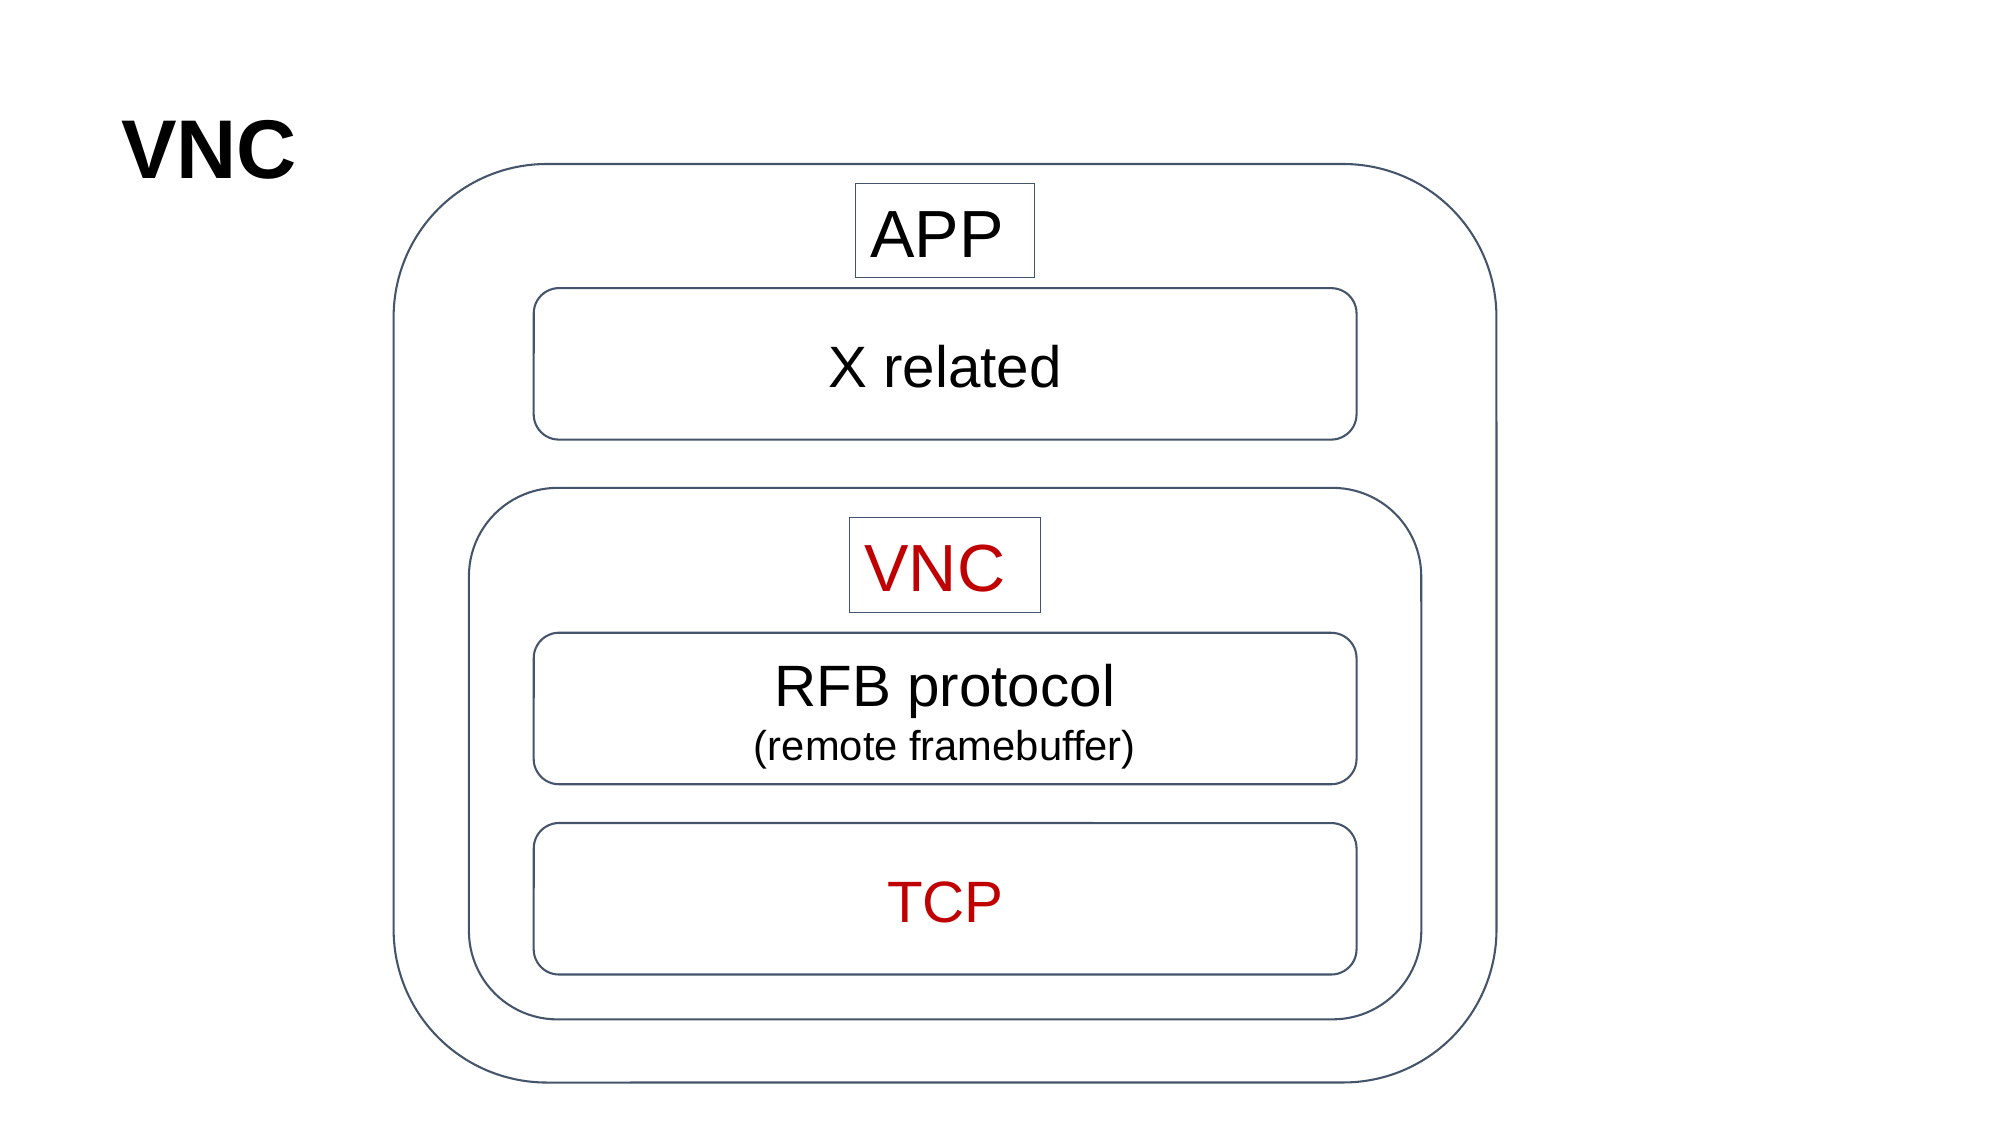

# VNC

APP
X related

VNC
RFB protocol
(remote framebuffer)
TCP